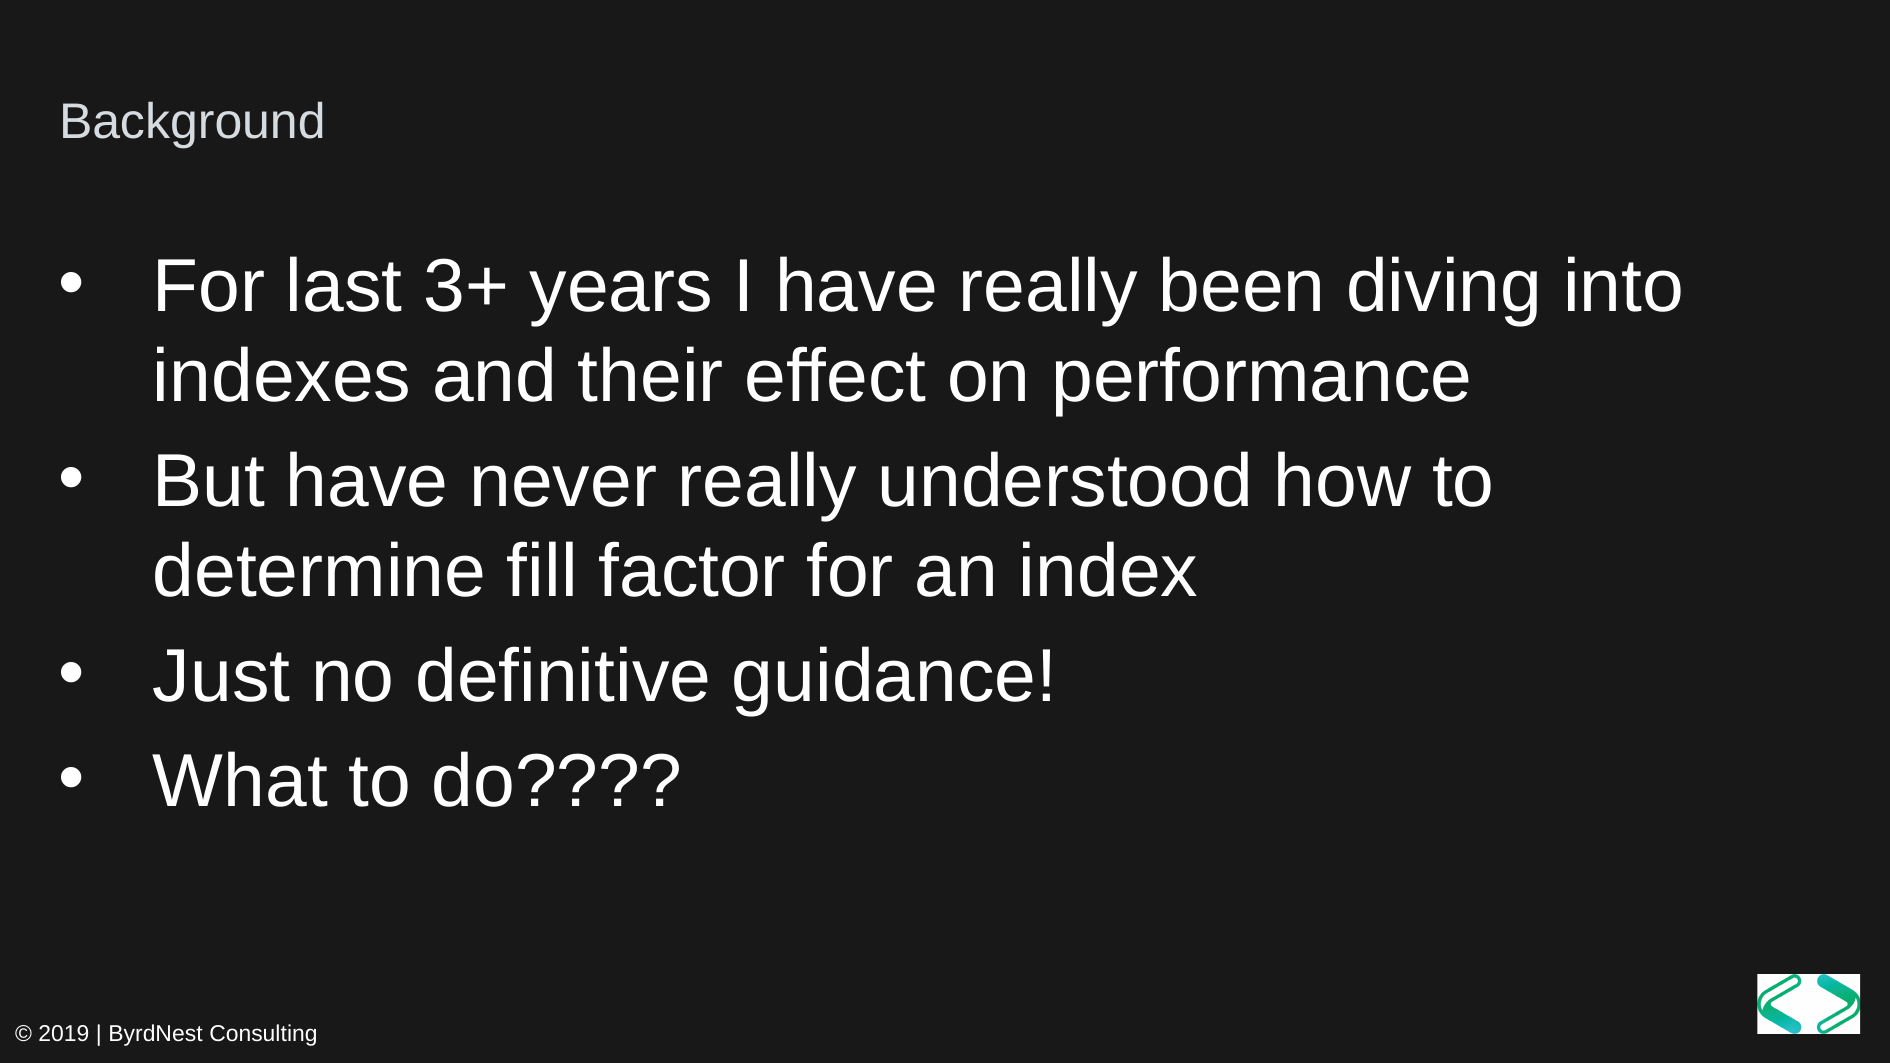

# Background
For last 3+ years I have really been diving into indexes and their effect on performance
But have never really understood how to determine fill factor for an index
Just no definitive guidance!
What to do????
© 2019 | ByrdNest Consulting